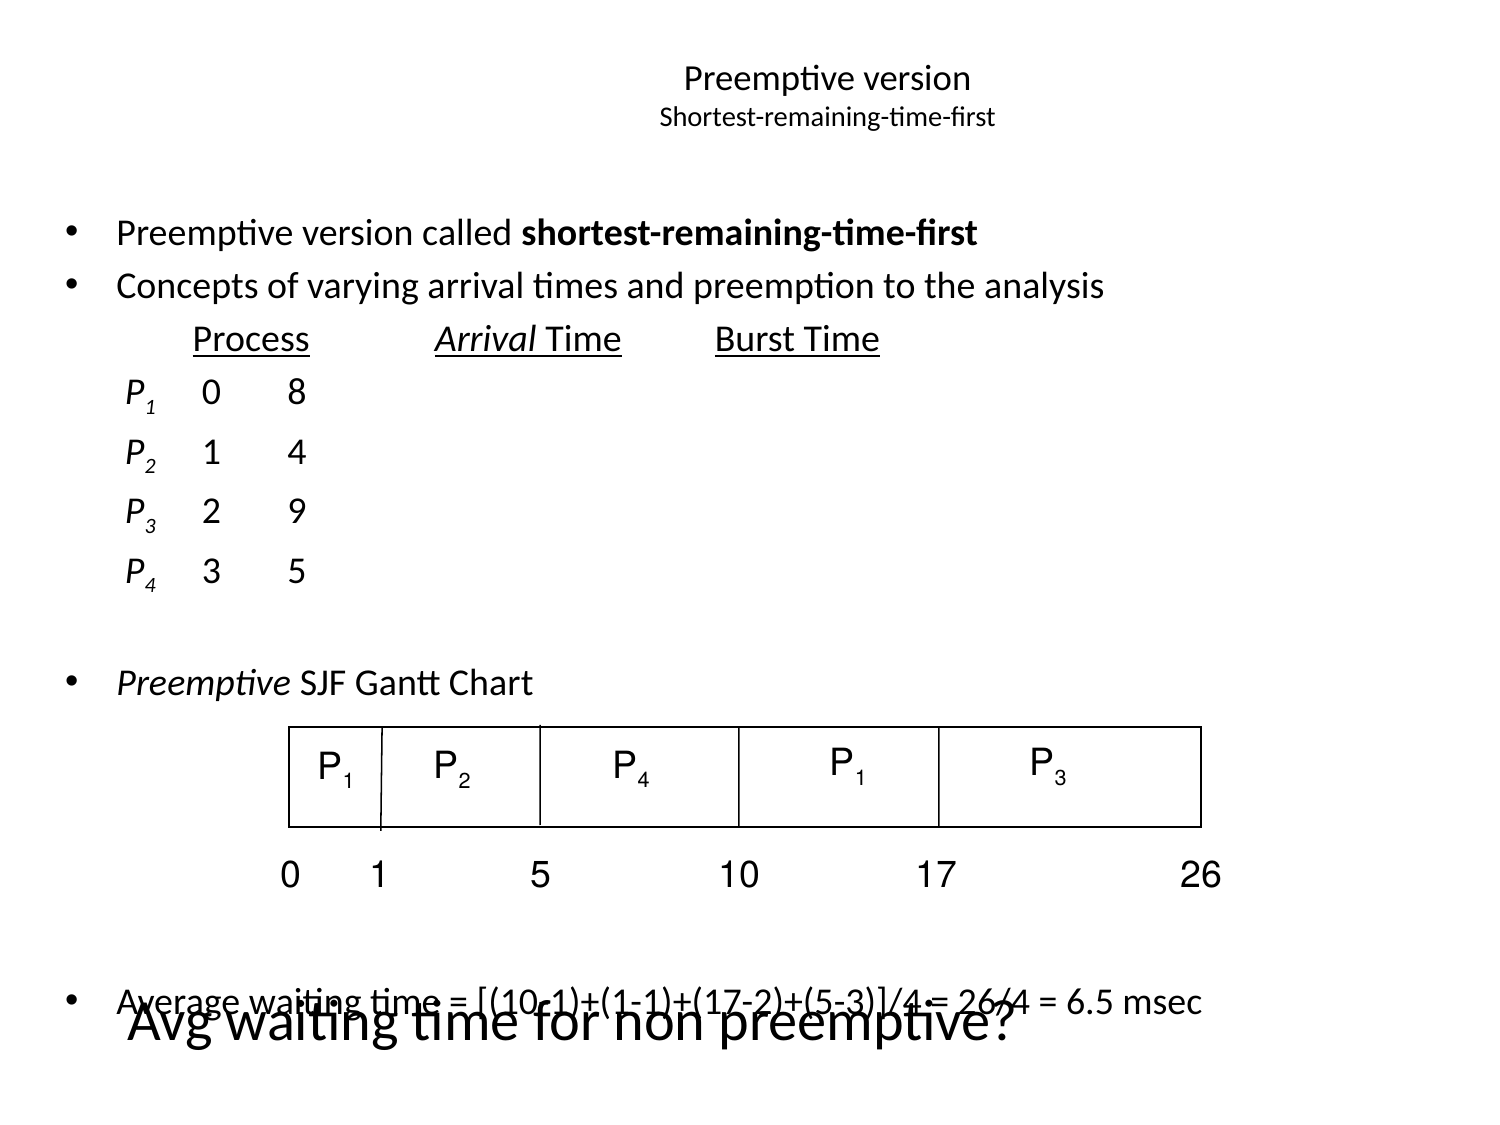

# Preemptive version Shortest-remaining-time-first
Preemptive version called shortest-remaining-time-first
Concepts of varying arrival times and preemption to the analysis
		         ProcessA	arri Arrival TimeT	Burst Time
		 P1	0	8
		 P2 	1	4
		 P3	2	9
		 P4	3	5

Preemptive SJF Gantt Chart

Average waiting time = [(10-1)+(1-1)+(17-2)+(5-3)]/4 = 26/4 = 6.5 msec

P1
P3
P4
P2
P1
0
5
1
10
17
26
Avg waiting time for non preemptive?